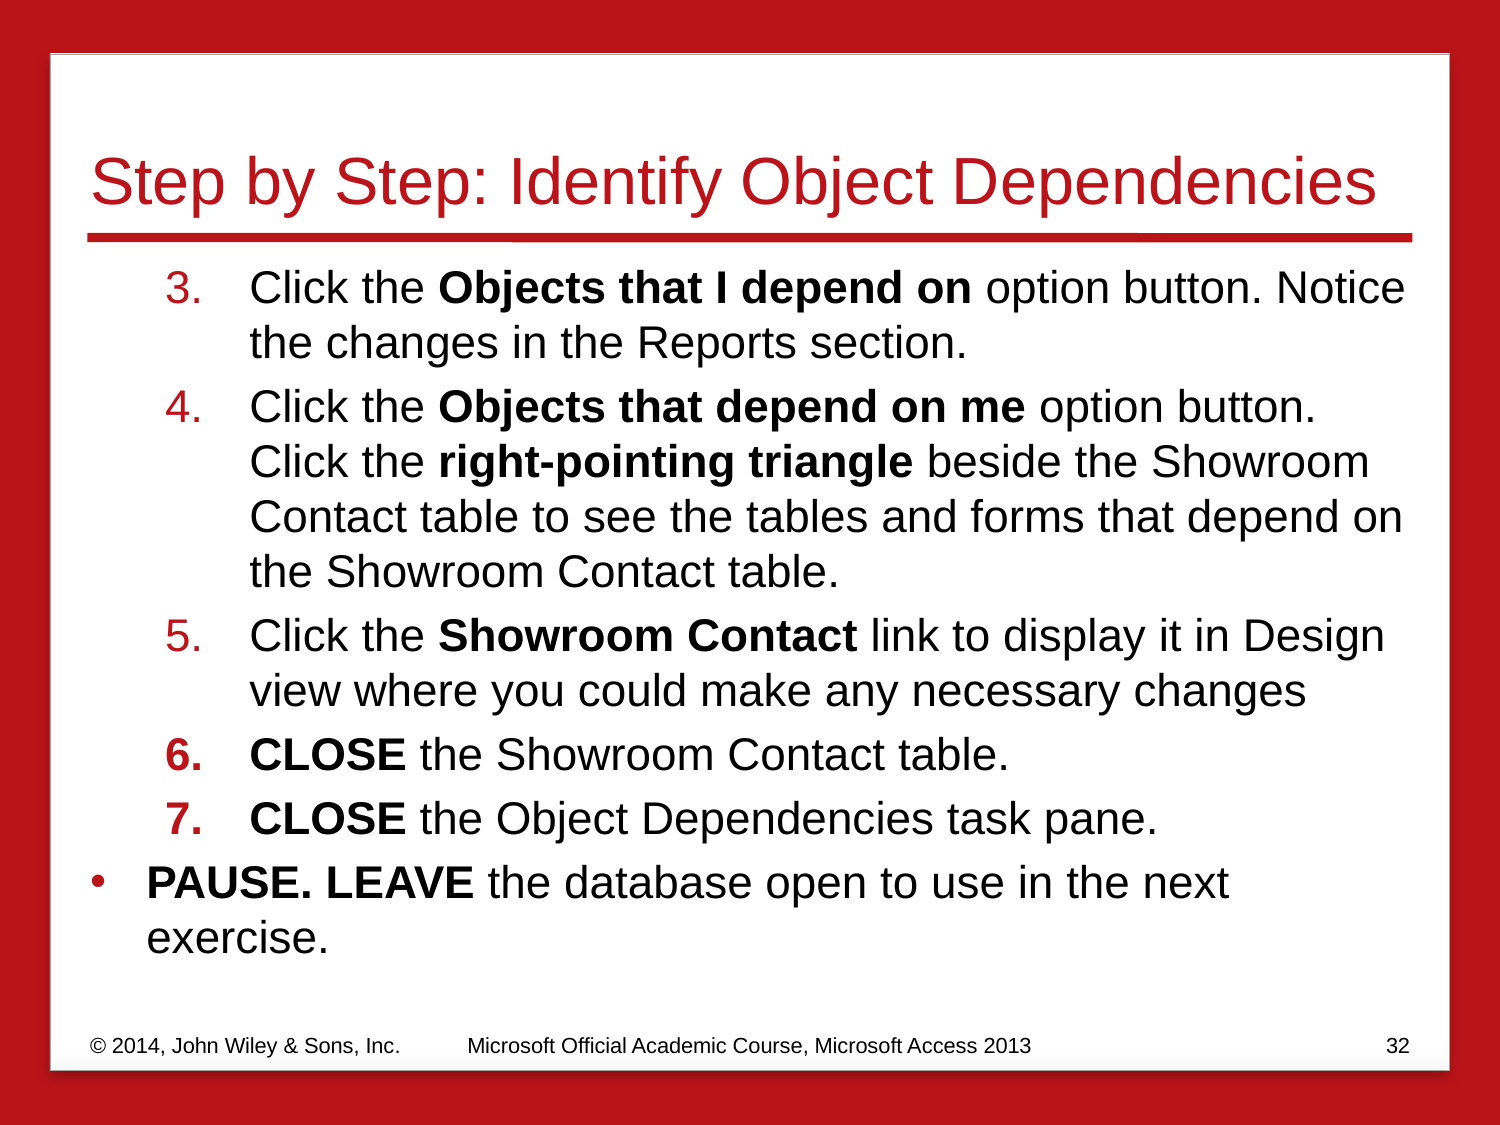

# Step by Step: Identify Object Dependencies
Click the Objects that I depend on option button. Notice the changes in the Reports section.
Click the Objects that depend on me option button. Click the right-pointing triangle beside the Showroom Contact table to see the tables and forms that depend on the Showroom Contact table.
Click the Showroom Contact link to display it in Design view where you could make any necessary changes
CLOSE the Showroom Contact table.
CLOSE the Object Dependencies task pane.
PAUSE. LEAVE the database open to use in the next exercise.
© 2014, John Wiley & Sons, Inc.
Microsoft Official Academic Course, Microsoft Access 2013
32